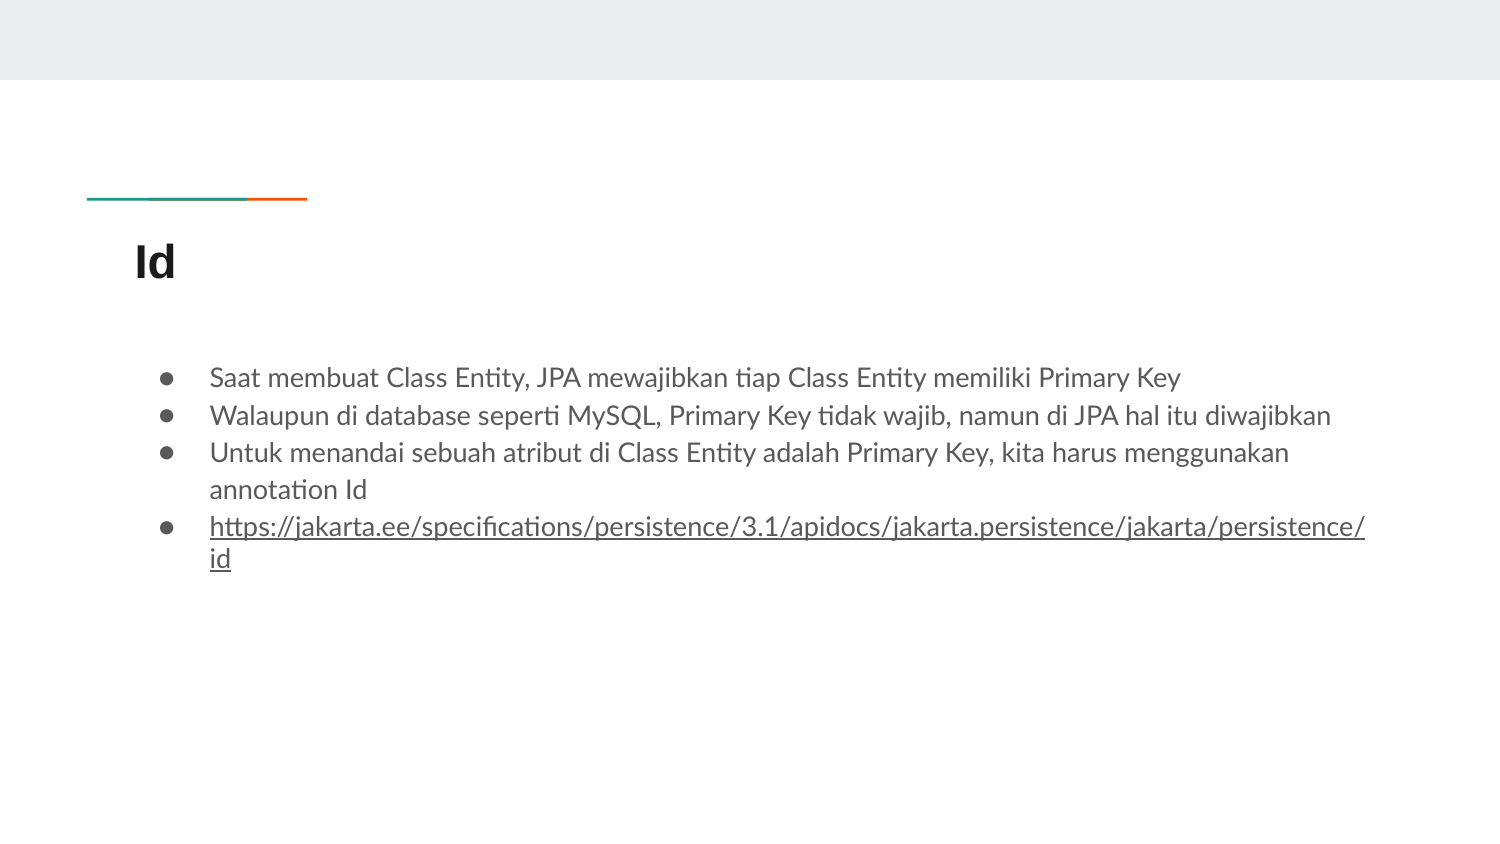

# Id
Saat membuat Class Entity, JPA mewajibkan tiap Class Entity memiliki Primary Key
Walaupun di database seperti MySQL, Primary Key tidak wajib, namun di JPA hal itu diwajibkan
Untuk menandai sebuah atribut di Class Entity adalah Primary Key, kita harus menggunakan annotation Id
https://jakarta.ee/specifications/persistence/3.1/apidocs/jakarta.persistence/jakarta/persistence/id